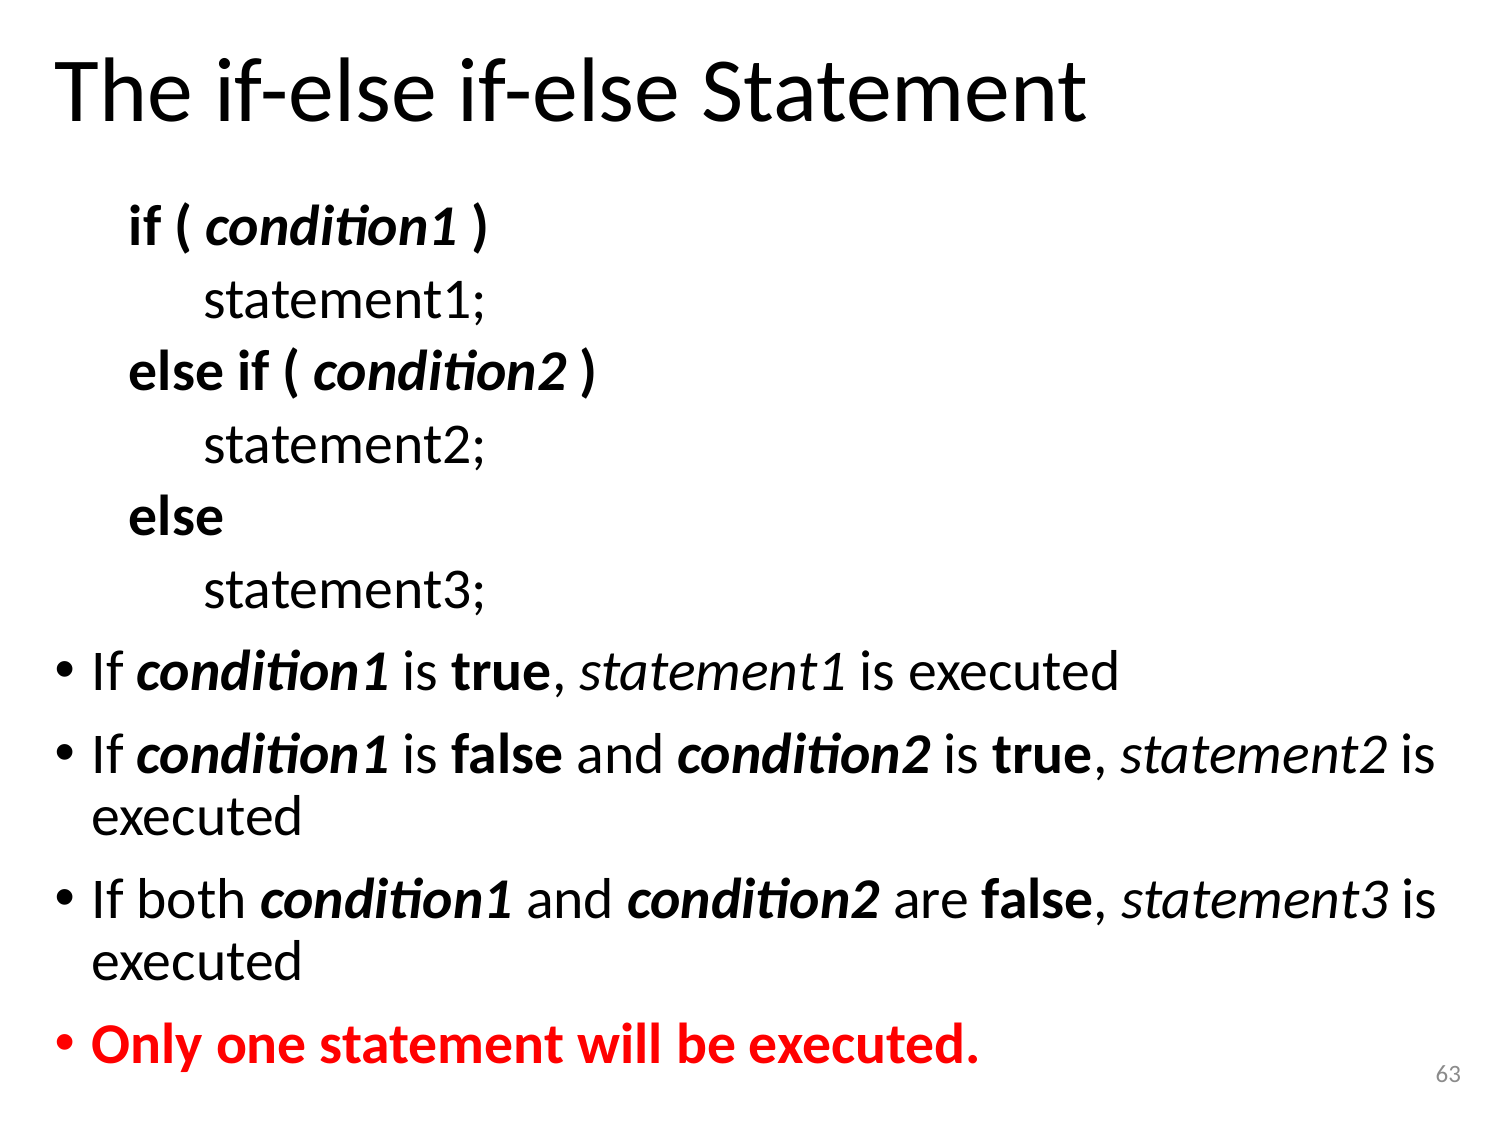

# The if-else if-else Statement
if ( condition1 )
statement1;
else if ( condition2 )
statement2;
else
statement3;
If condition1 is true, statement1 is executed
If condition1 is false and condition2 is true, statement2 is executed
If both condition1 and condition2 are false, statement3 is executed
Only one statement will be executed.
63